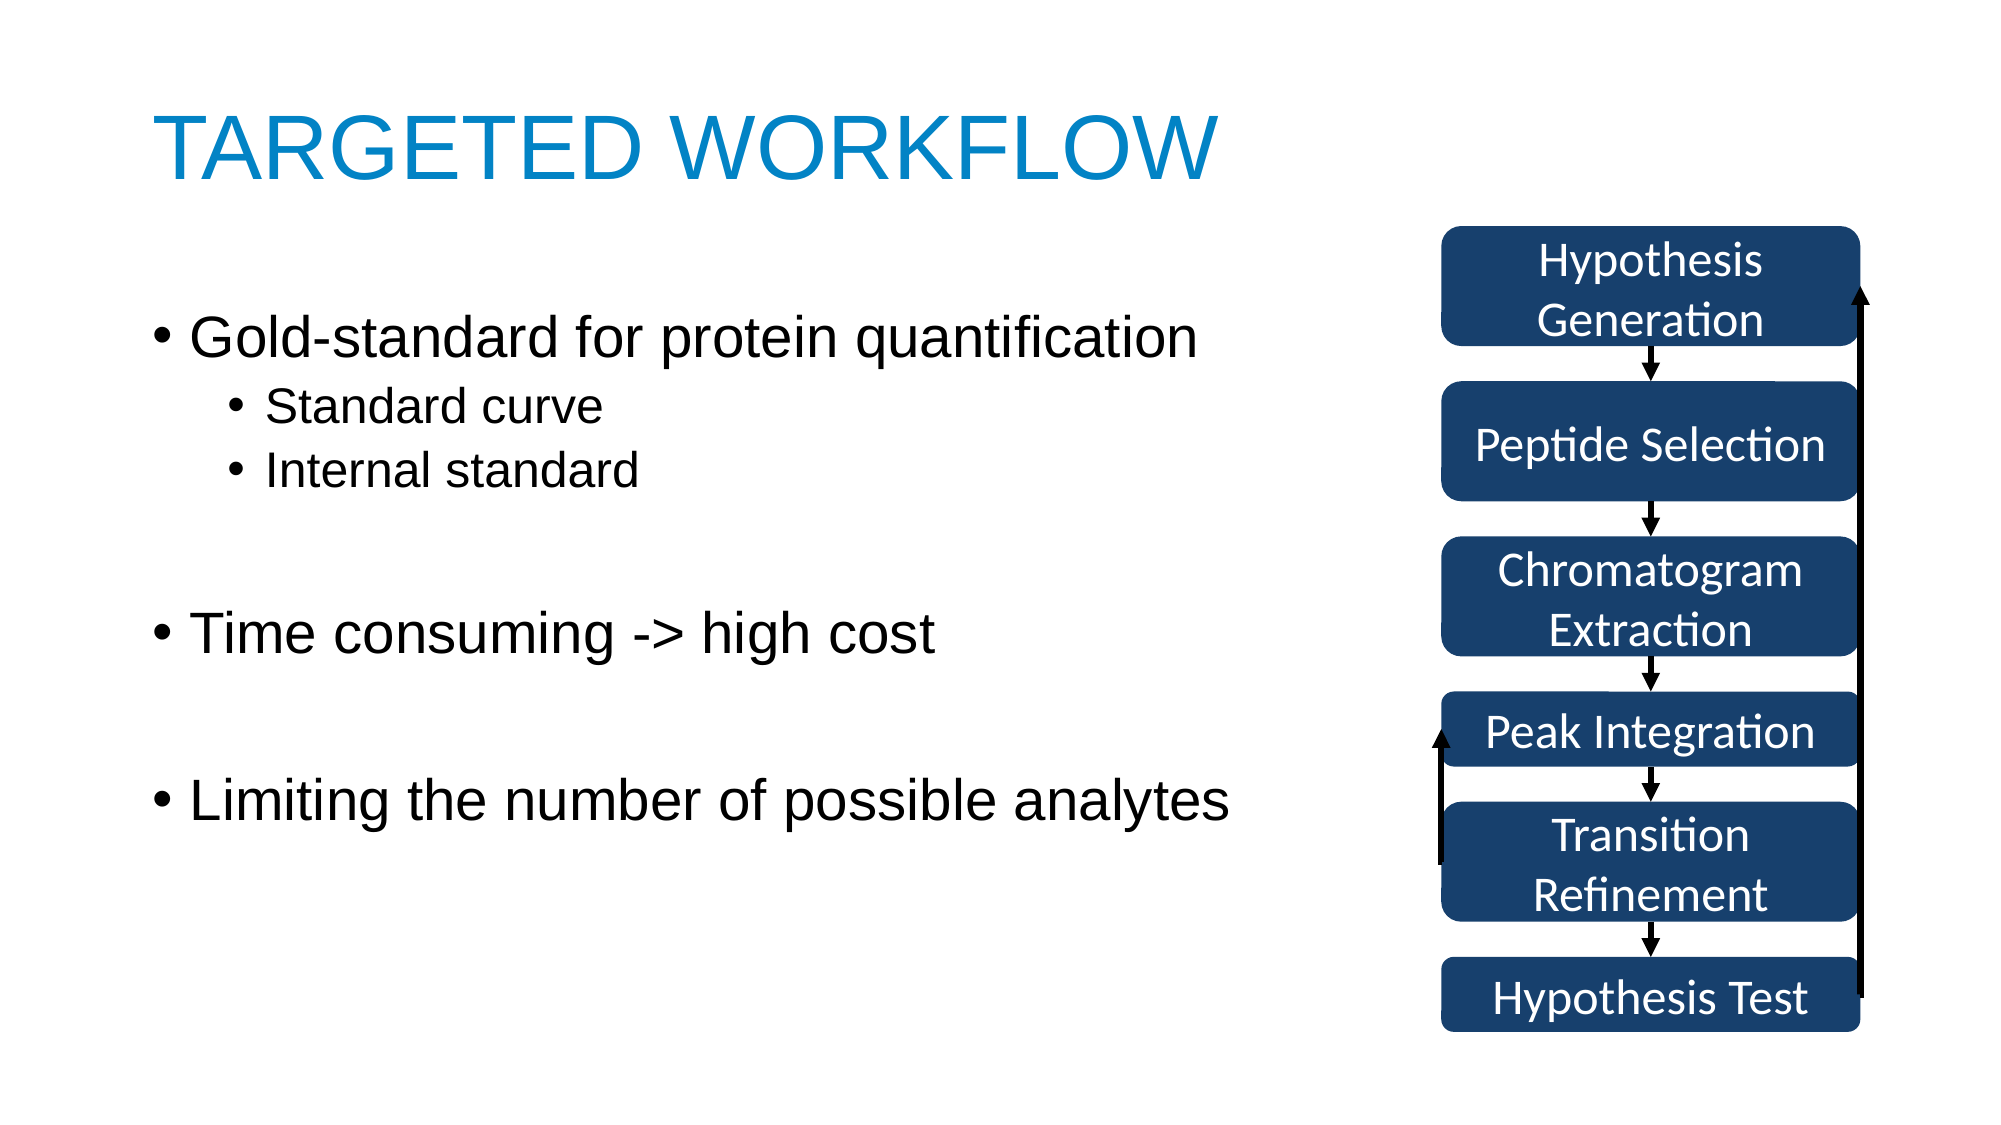

# Targeted workflow
Hypothesis Generation
Peptide Selection
Chromatogram Extraction
Peak Integration
Transition Refinement
Hypothesis Test
Gold-standard for protein quantification
Standard curve
Internal standard

Time consuming -> high cost

Limiting the number of possible analytes